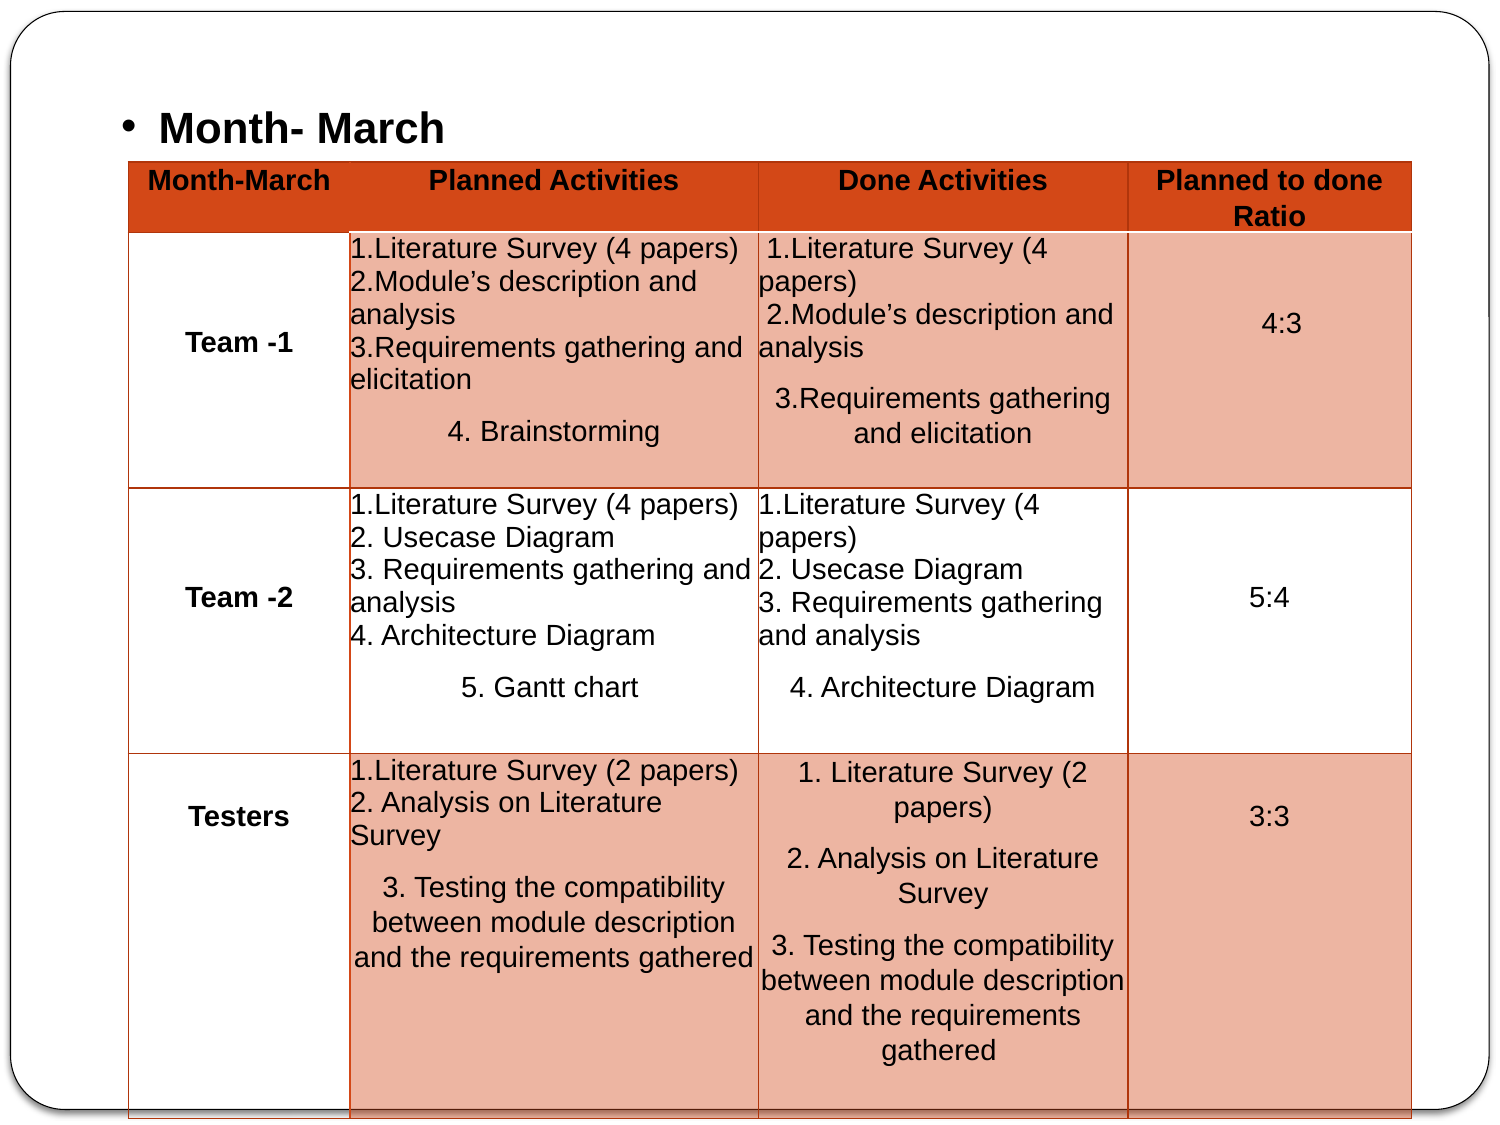

Month- March
| Month-March | Planned Activities | Done Activities | Planned to done Ratio |
| --- | --- | --- | --- |
| Team -1 | 1.Literature Survey (4 papers) 2.Module’s description and analysis 3.Requirements gathering and elicitation 4. Brainstorming | 1.Literature Survey (4 papers) 2.Module’s description and analysis 3.Requirements gathering and elicitation | 4:3 |
| Team -2 | 1.Literature Survey (4 papers) 2. Usecase Diagram 3. Requirements gathering and analysis 4. Architecture Diagram 5. Gantt chart | 1.Literature Survey (4 papers) 2. Usecase Diagram 3. Requirements gathering and analysis 4. Architecture Diagram | 5:4 |
| Testers | 1.Literature Survey (2 papers) 2. Analysis on Literature Survey 3. Testing the compatibility between module description and the requirements gathered | 1. Literature Survey (2 papers) 2. Analysis on Literature Survey 3. Testing the compatibility between module description and the requirements gathered | 3:3 |